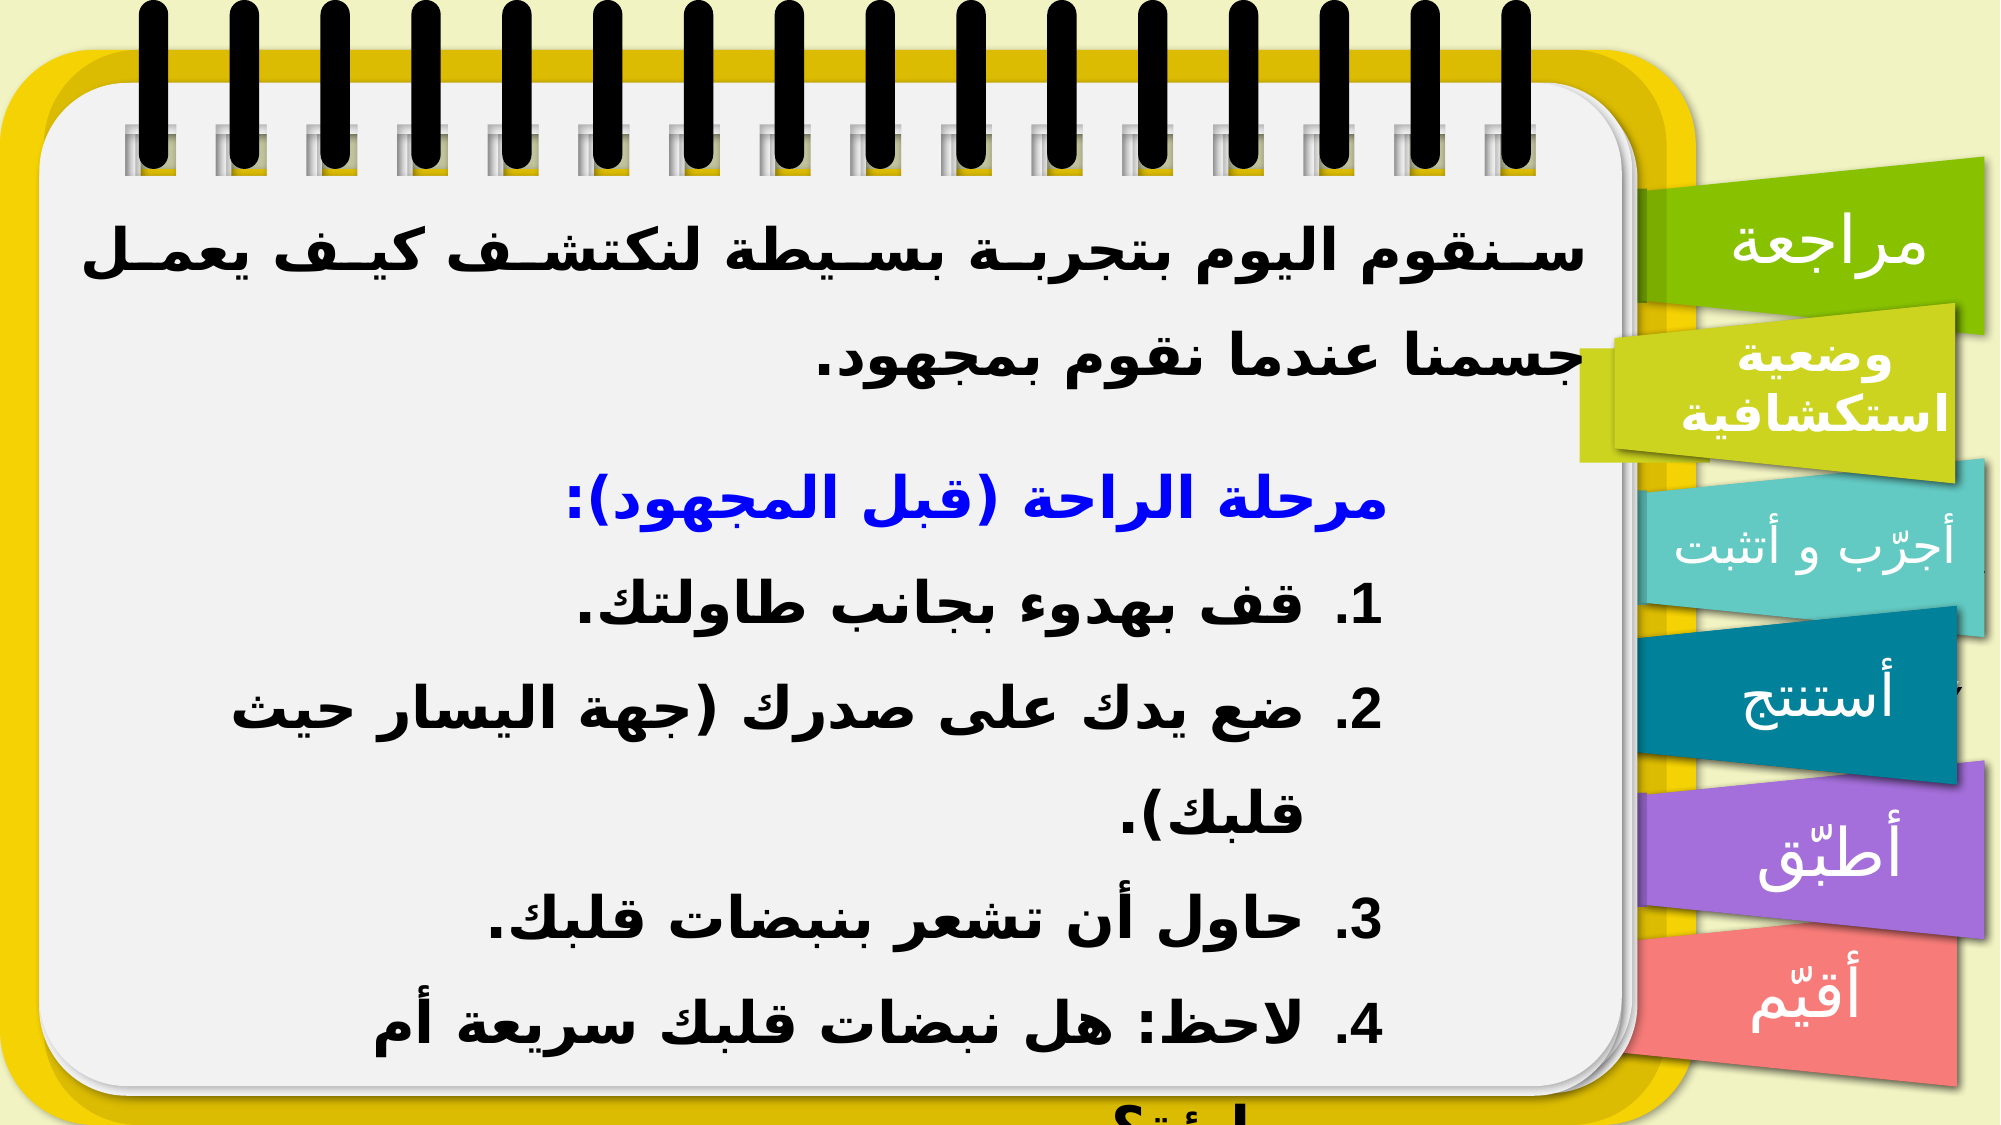

سنقوم اليوم بتجربة بسيطة لنكتشف كيف يعمل جسمنا عندما نقوم بمجهود.

مرحلة الراحة (قبل المجهود):
قف بهدوء بجانب طاولتك.
ضع يدك على صدرك (جهة اليسار حيث قلبك).
حاول أن تشعر بنبضات قلبك.
لاحظ: هل نبضات قلبك سريعة أم بطيئة؟